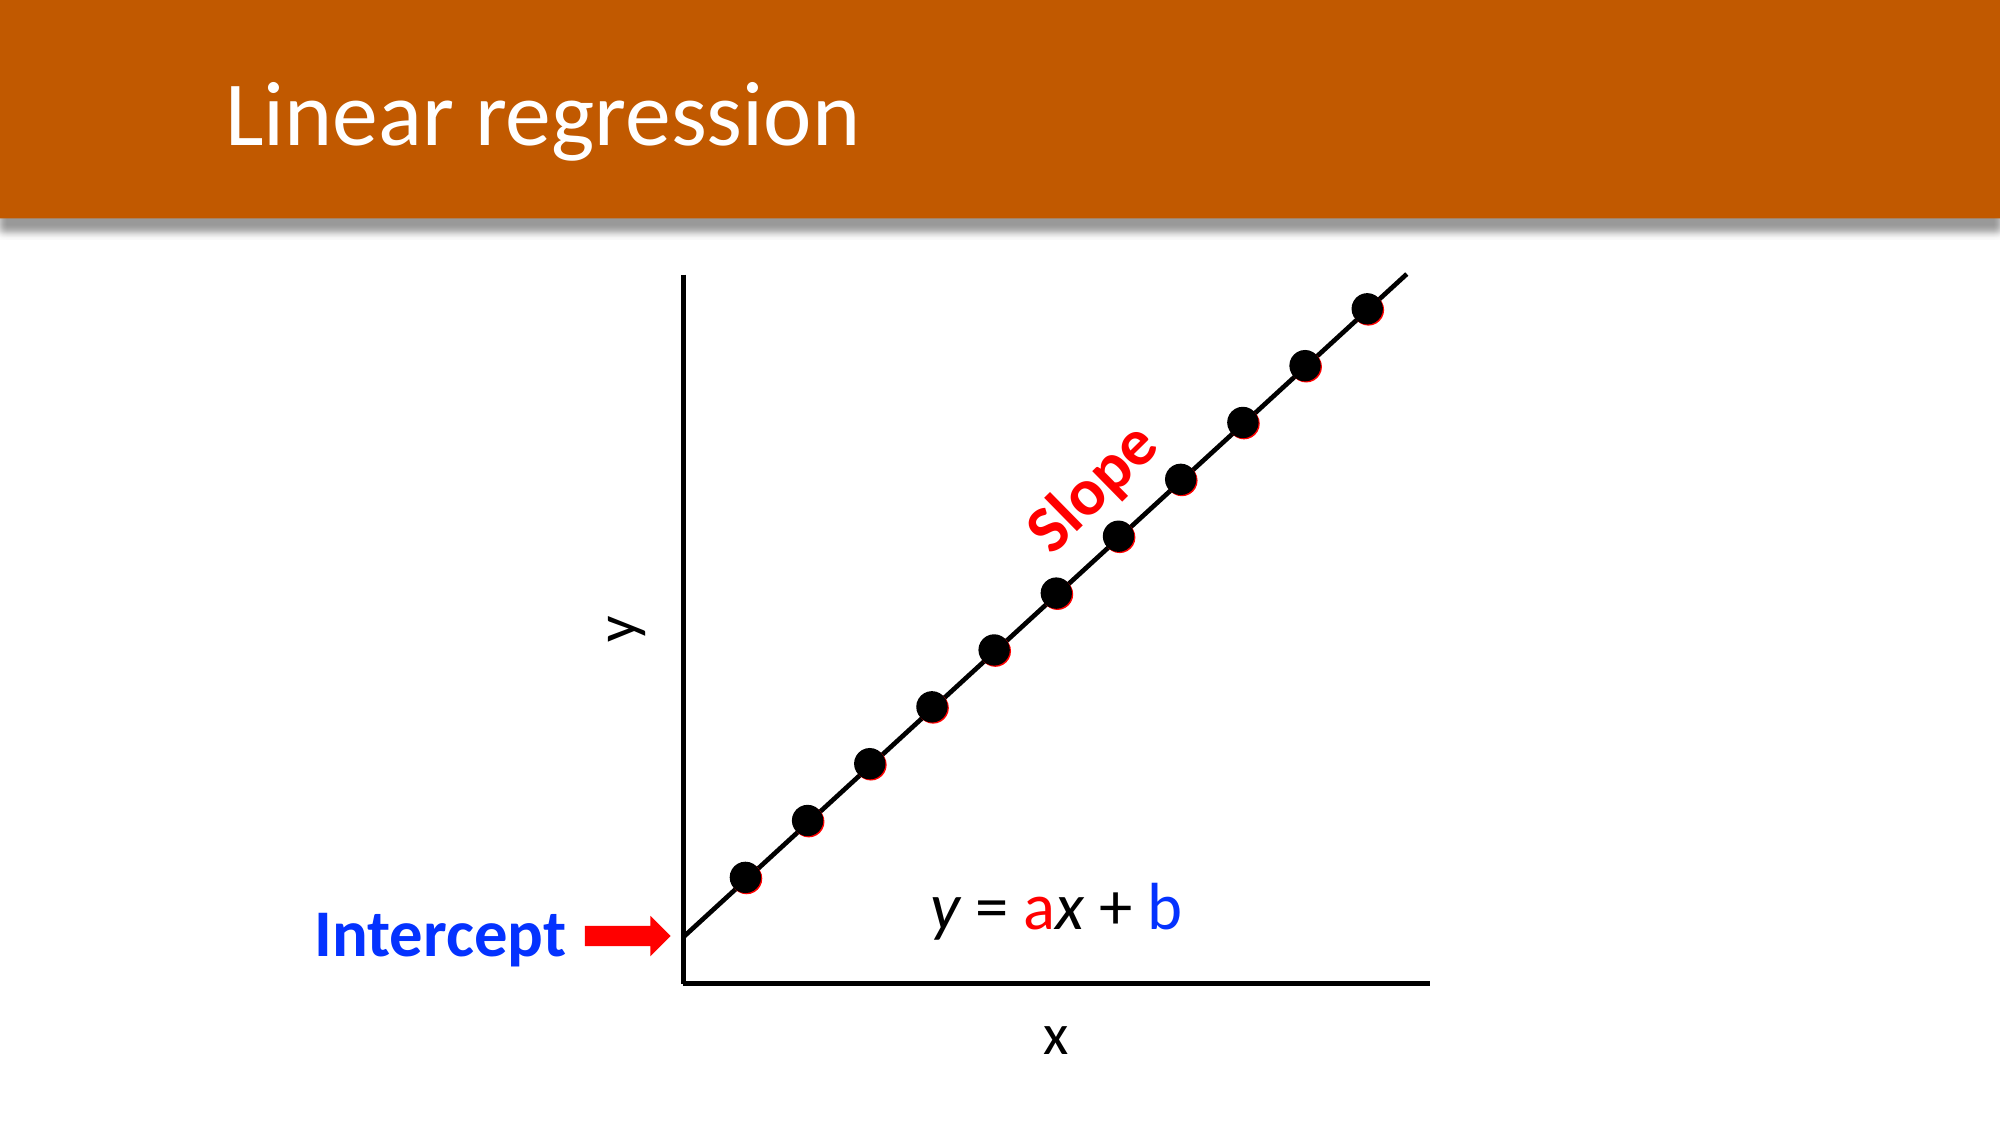

Linear regression
y
x

Slope

y = ax + b

Intercept